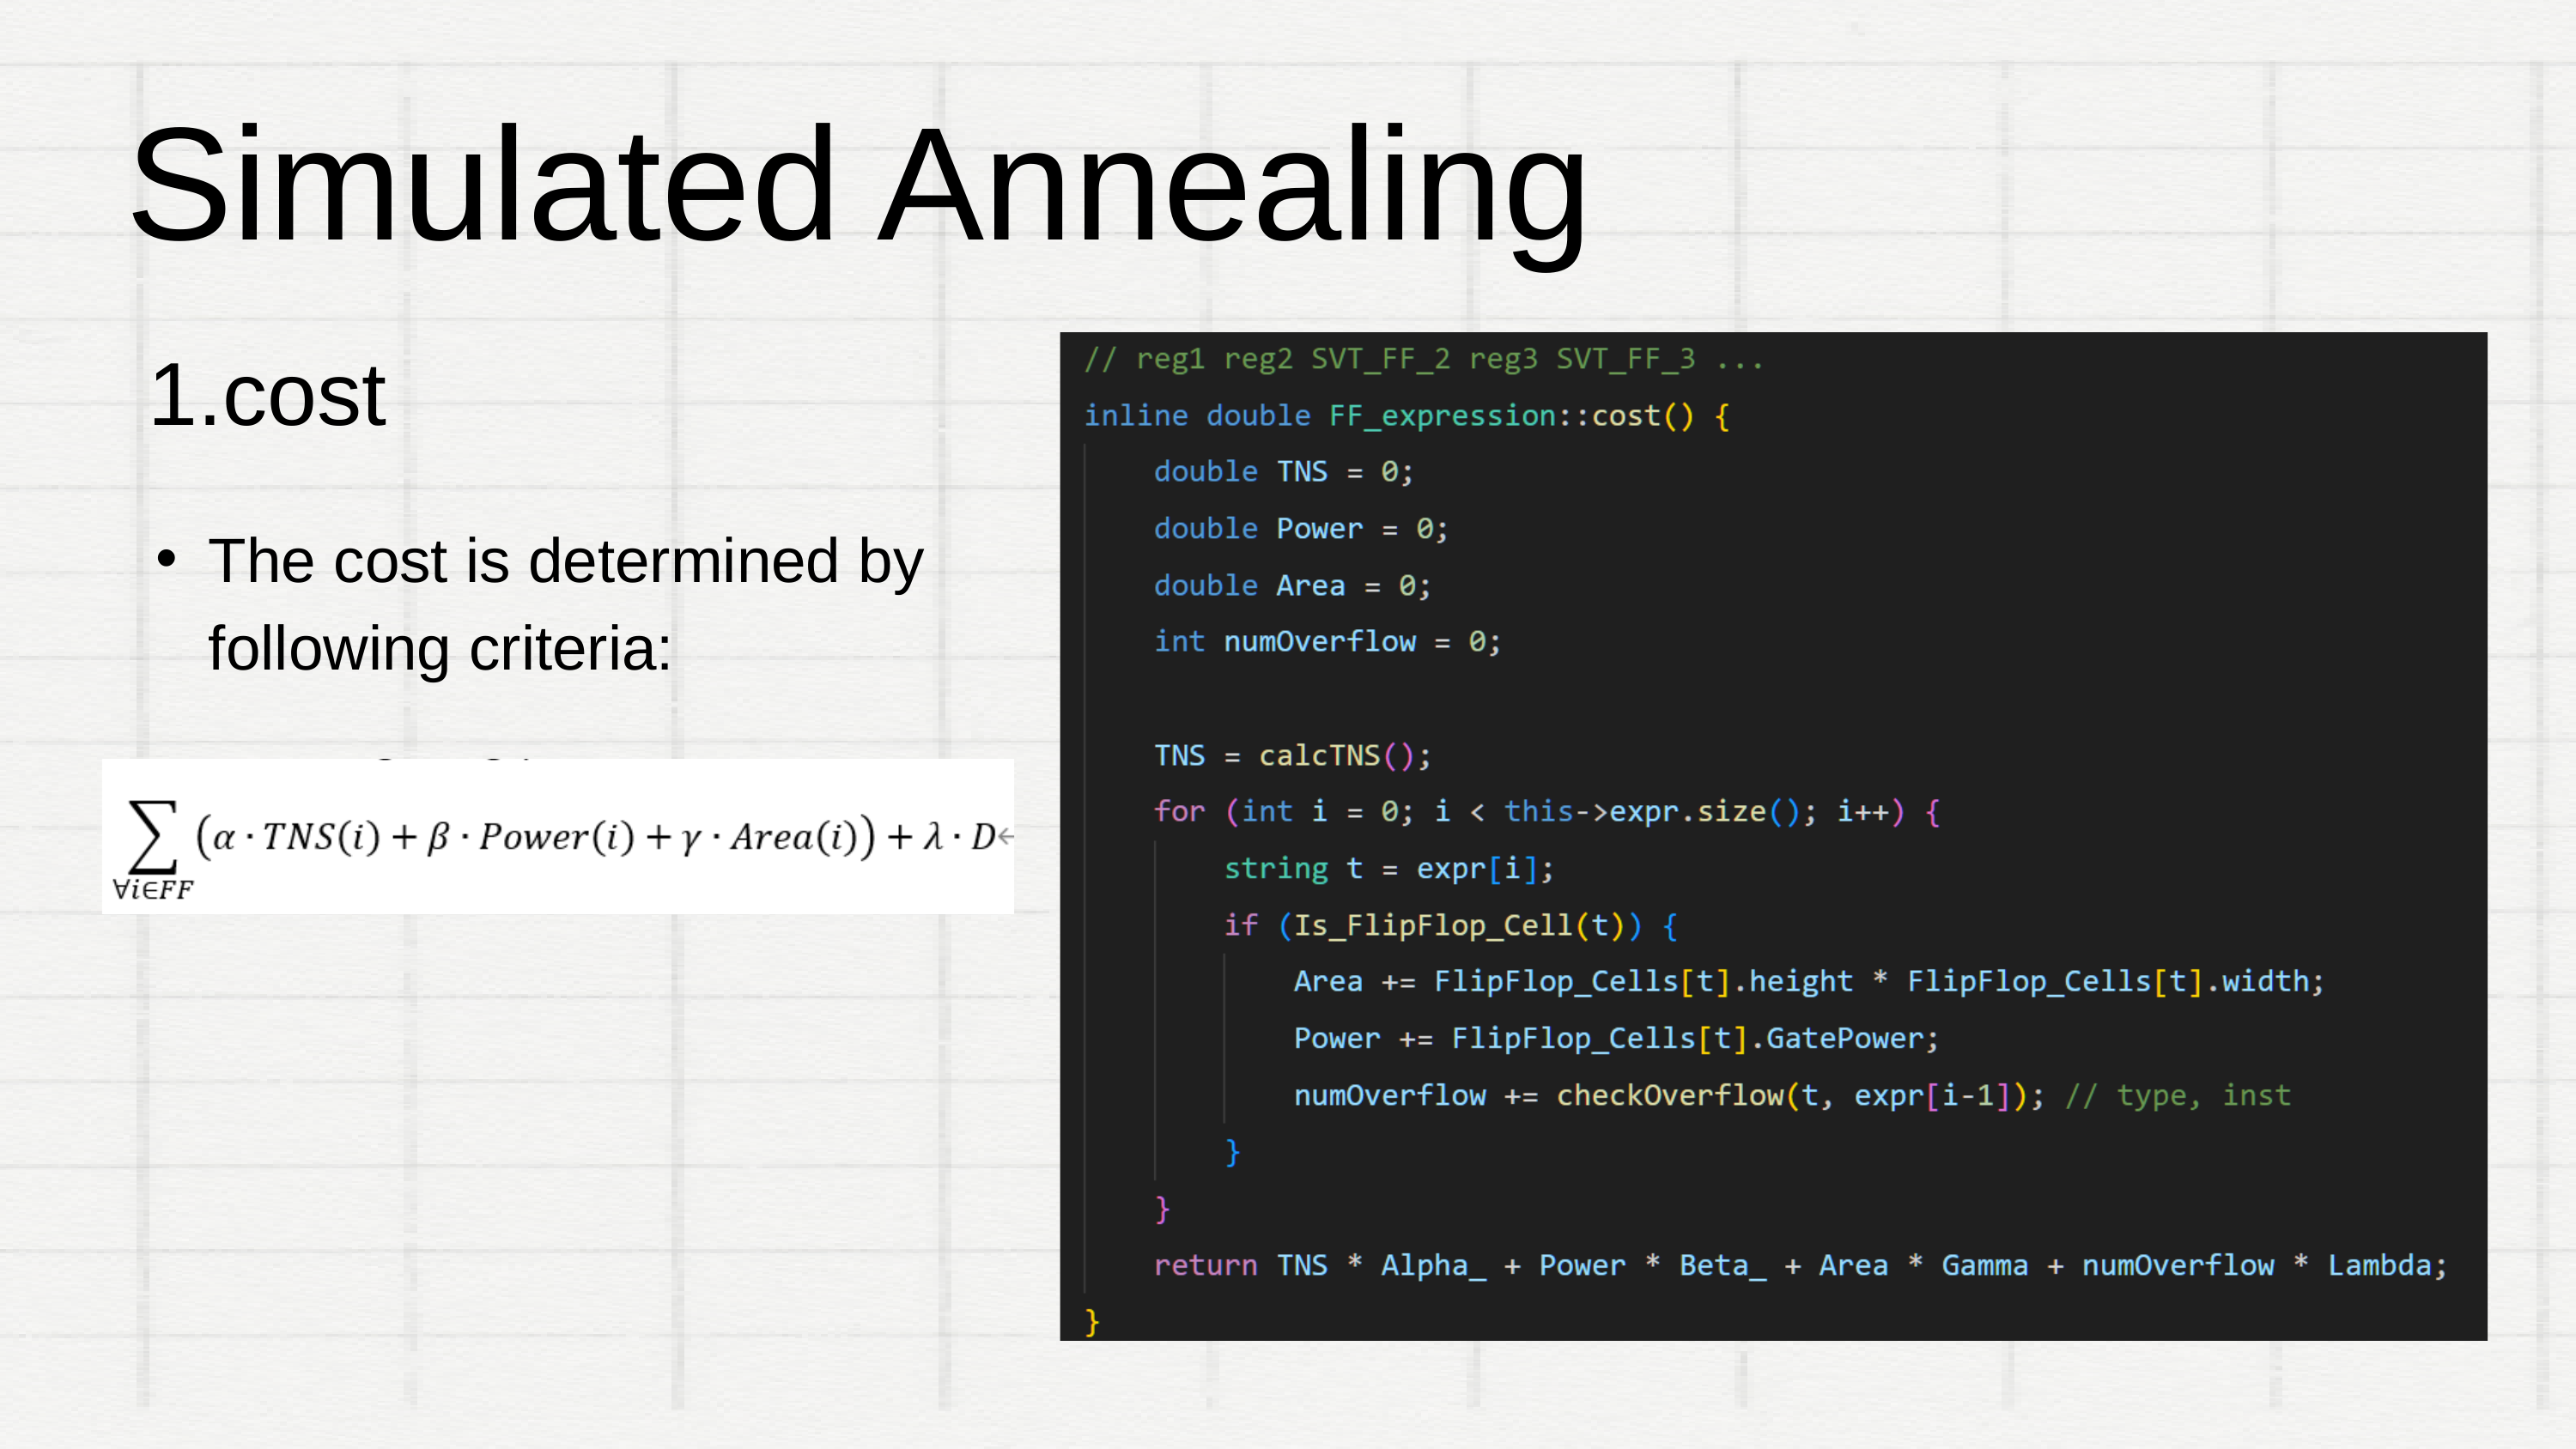

Simulated Annealing
1.cost

The cost is determined by following criteria: